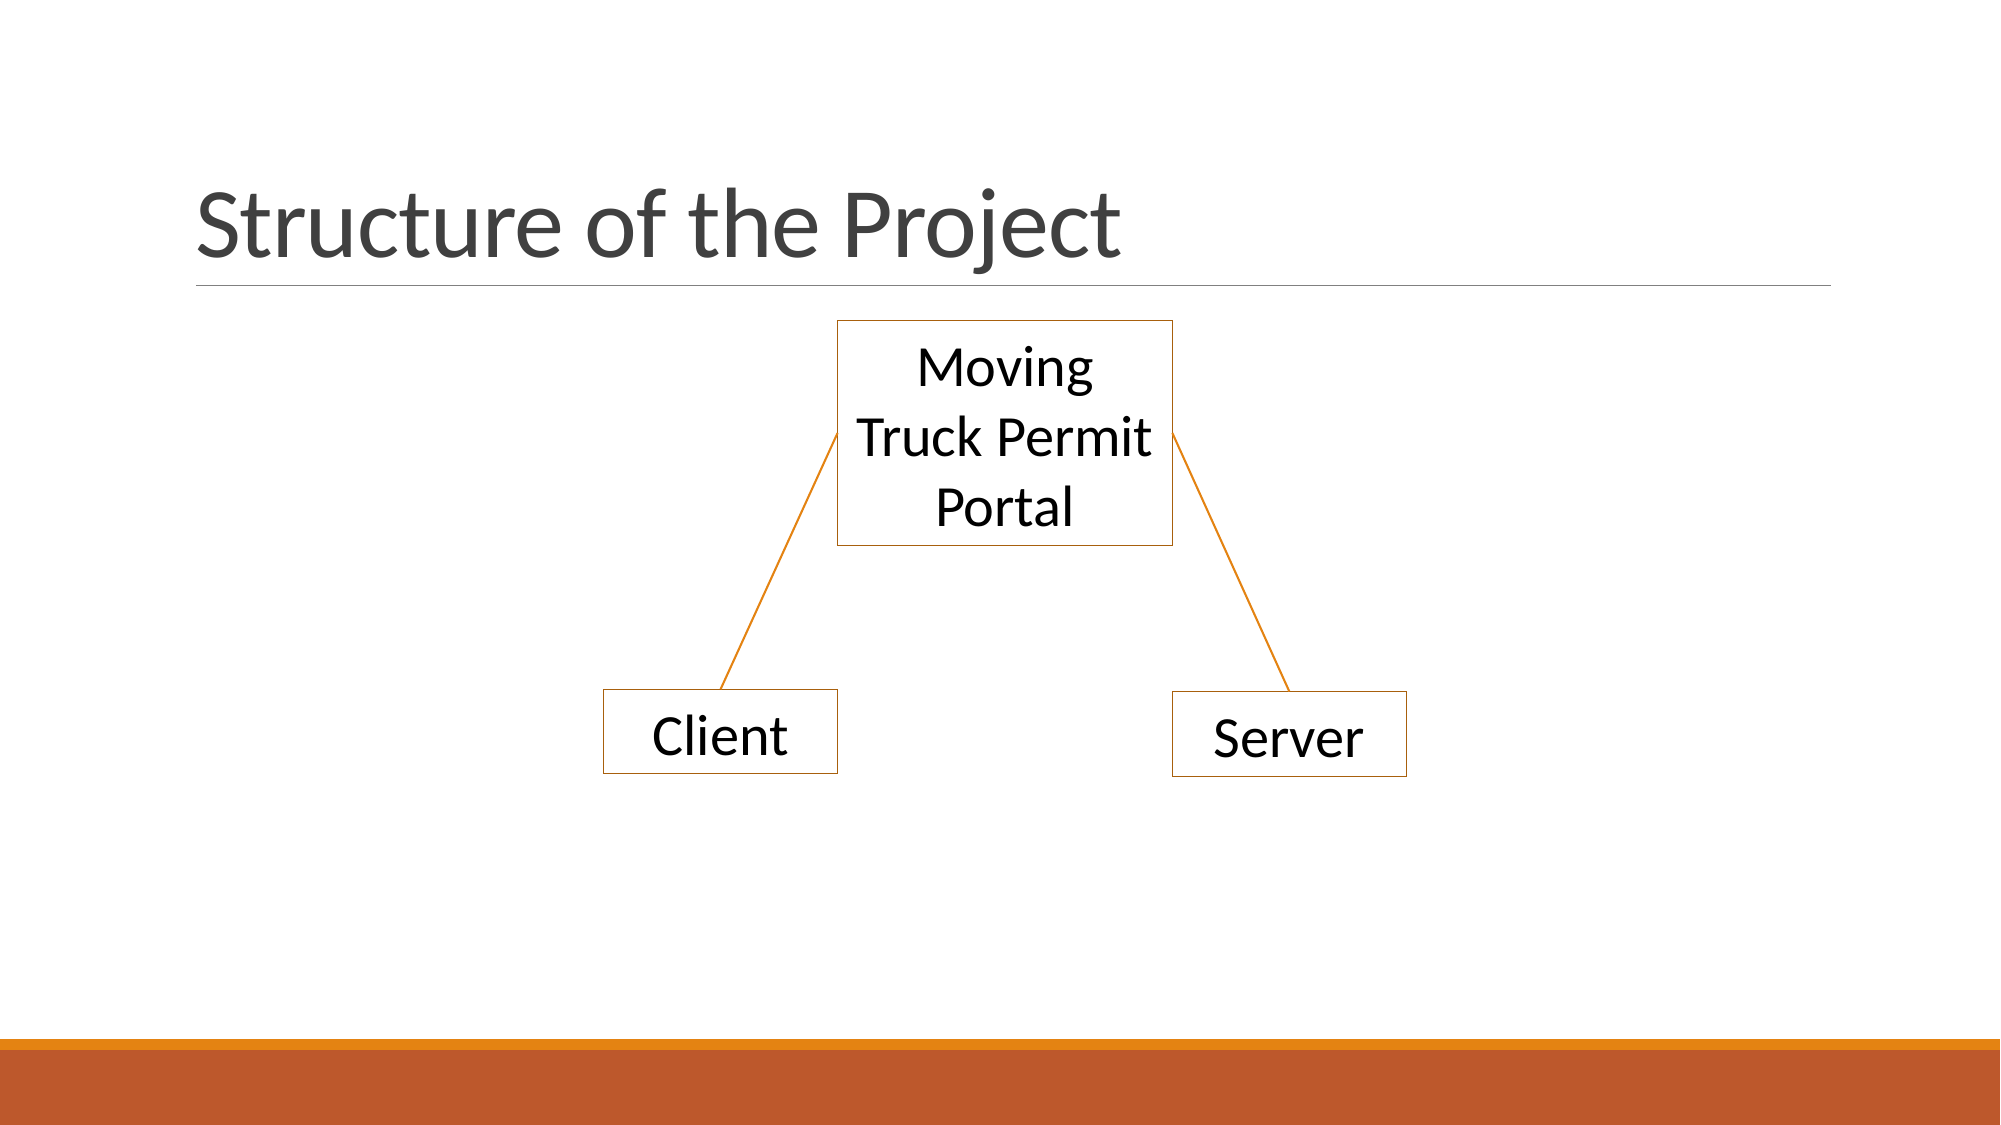

# Structure of the Project
Moving Truck Permit Portal
Client
Server